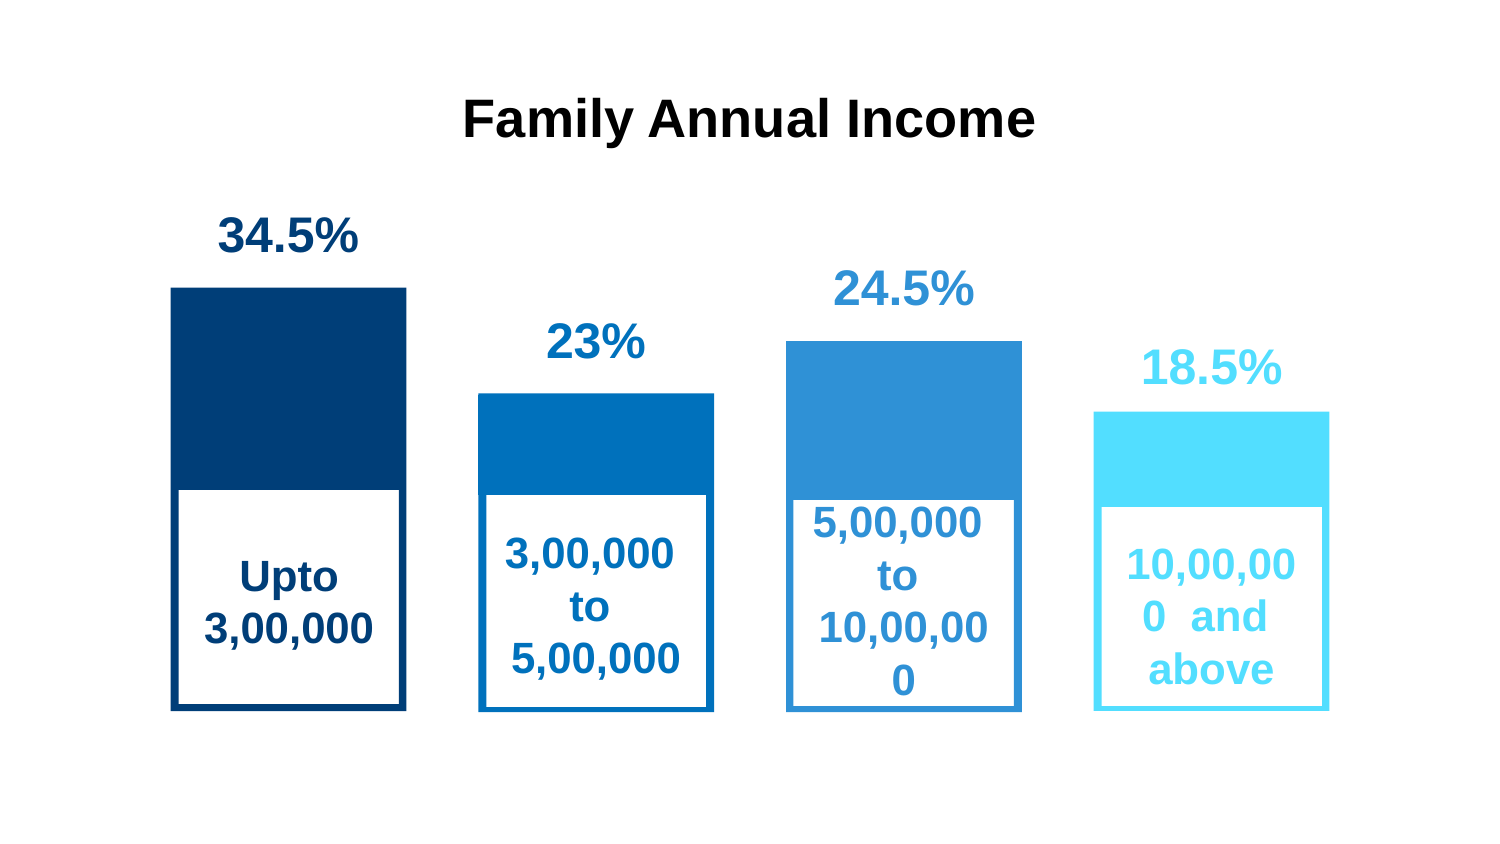

# Family Annual Income

34.5%
24.5%
23%

18.5%

Upto 3,00,000
3,00,000  to  5,00,000
5,00,000  to  10,00,000
10,00,000  and  above